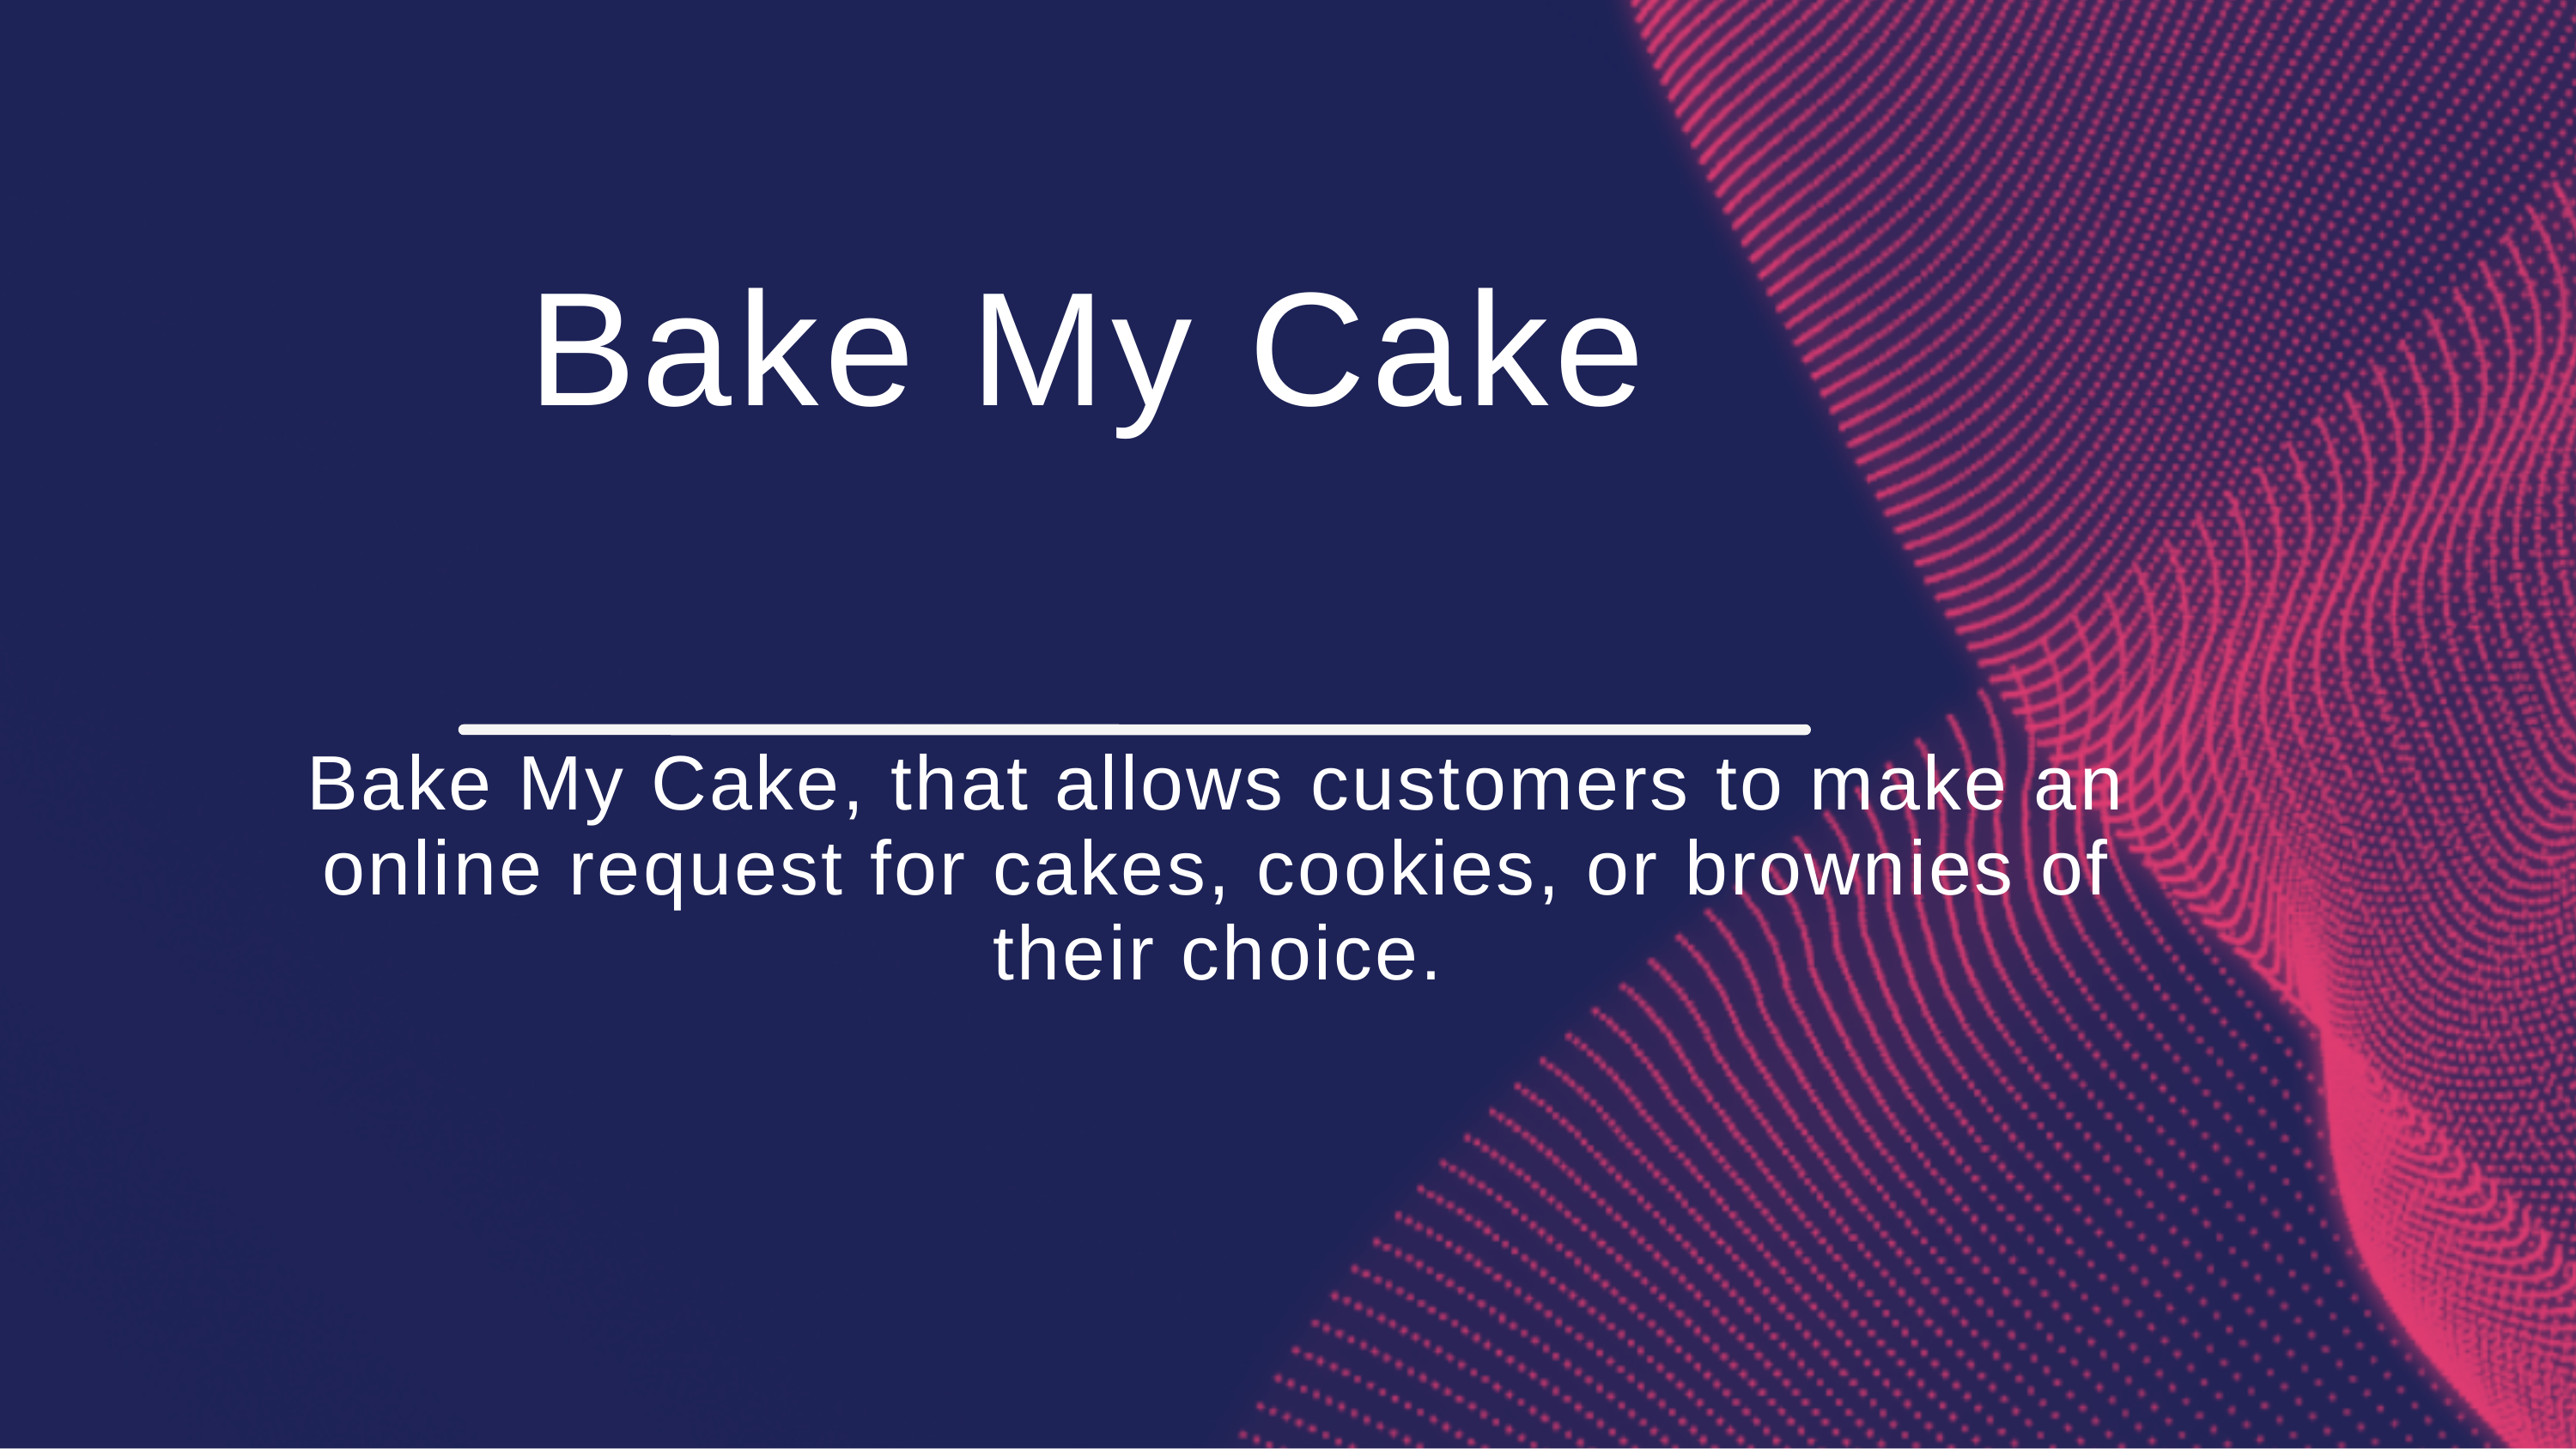

Bake My Cake

Bake My Cake, that allows customers to make an online request for cakes, cookies, or brownies of their choice.